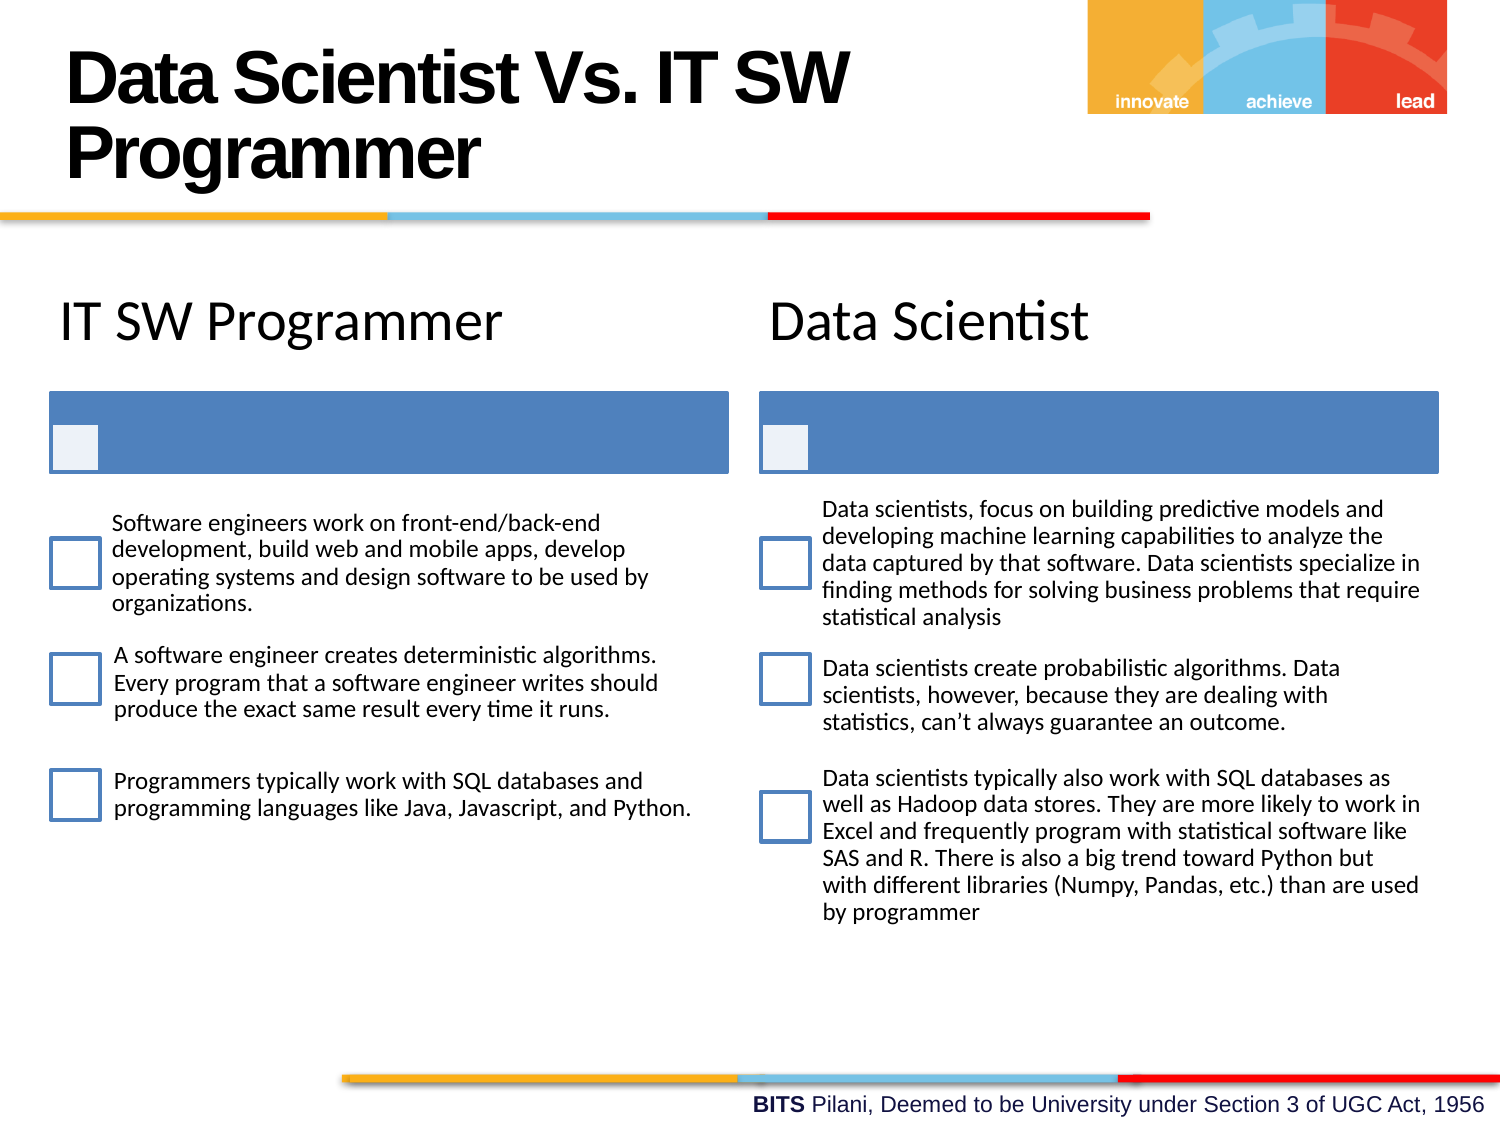

Data Scientist Vs. IT SW Programmer
IT SW Programmer
Software engineers work on front-end/back-end development, build web and mobile apps, develop operating systems and design software to be used by organizations.
A software engineer creates deterministic algorithms. Every program that a software engineer writes should produce the exact same result every time it runs.
Programmers typically work with SQL databases and programming languages like Java, Javascript, and Python.
Data Scientist
Data scientists, focus on building predictive models and developing machine learning capabilities to analyze the data captured by that software. Data scientists specialize in finding methods for solving business problems that require statistical analysis
Data scientists create probabilistic algorithms. Data scientists, however, because they are dealing with statistics, can’t always guarantee an outcome.
Data scientists typically also work with SQL databases as well as Hadoop data stores. They are more likely to work in Excel and frequently program with statistical software like SAS and R. There is also a big trend toward Python but with different libraries (Numpy, Pandas, etc.) than are used by programmer